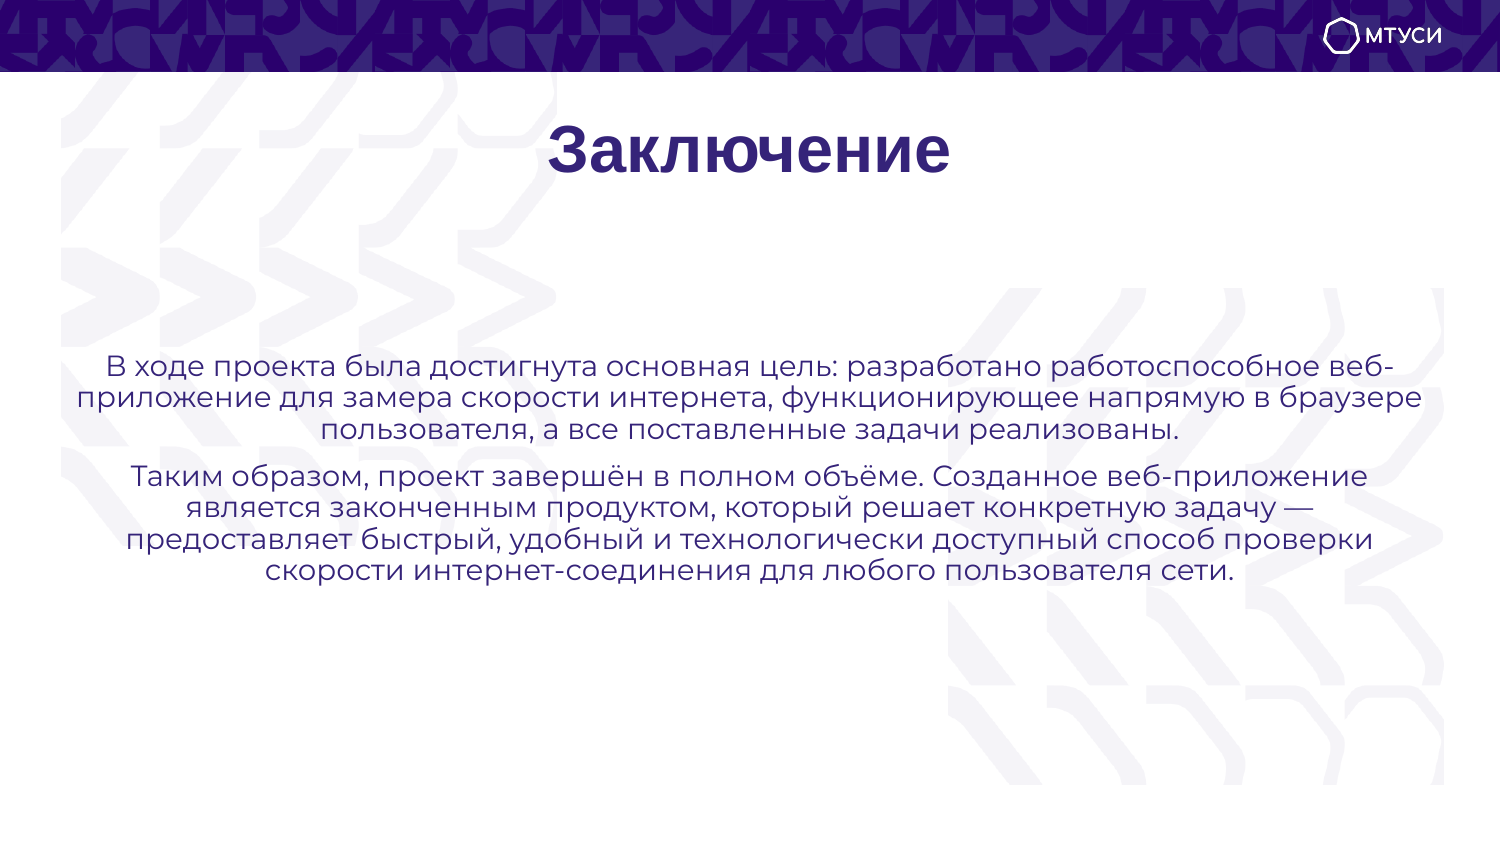

# Заключение
В ходе проекта была достигнута основная цель: разработано работоспособное веб-приложение для замера скорости интернета, функционирующее напрямую в браузере пользователя, а все поставленные задачи реализованы.
Таким образом, проект завершён в полном объёме. Созданное веб-приложение является законченным продуктом, который решает конкретную задачу — предоставляет быстрый, удобный и технологически доступный способ проверки скорости интернет-соединения для любого пользователя сети.